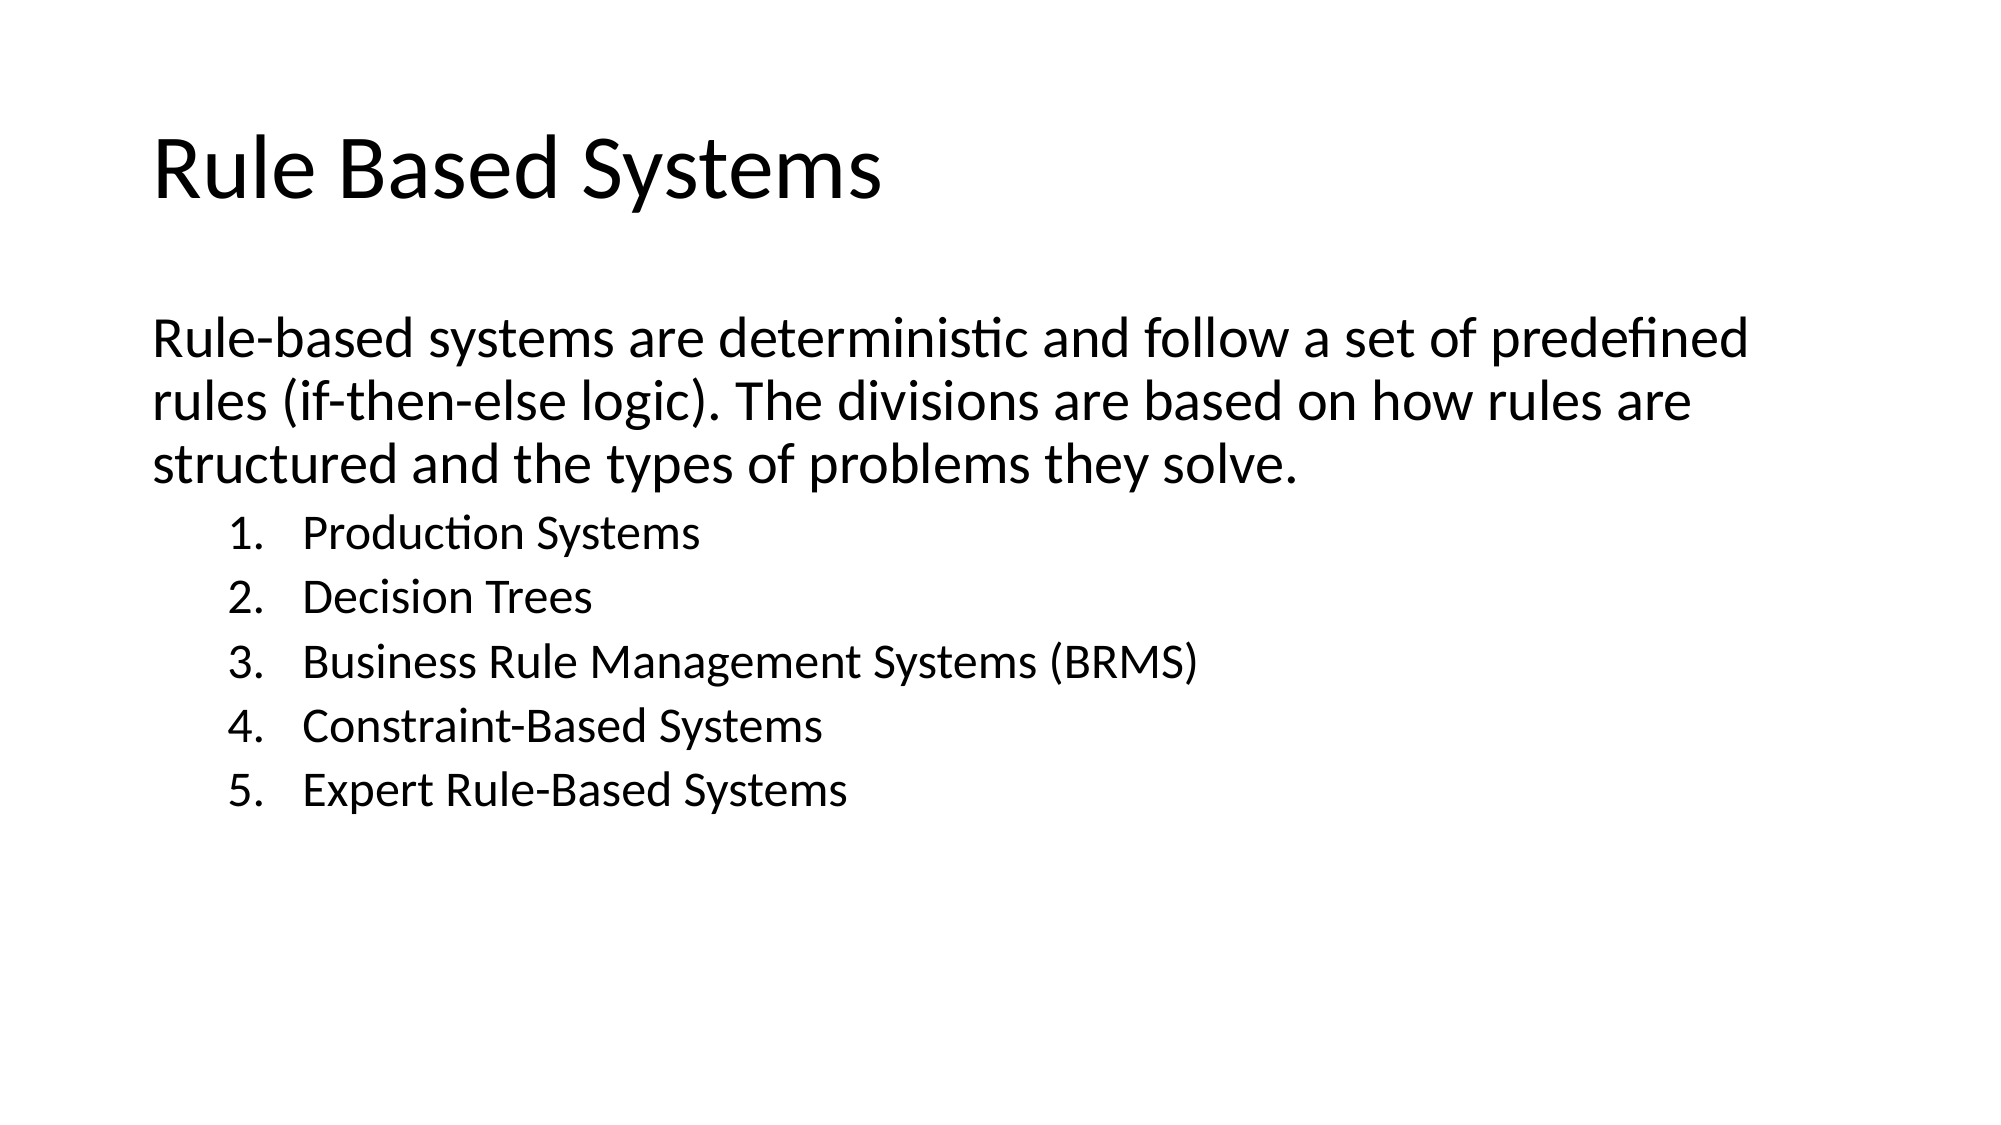

# Rule Based Systems
Rule-based systems are deterministic and follow a set of predefined rules (if-then-else logic). The divisions are based on how rules are structured and the types of problems they solve.
Production Systems
Decision Trees
Business Rule Management Systems (BRMS)
Constraint-Based Systems
Expert Rule-Based Systems